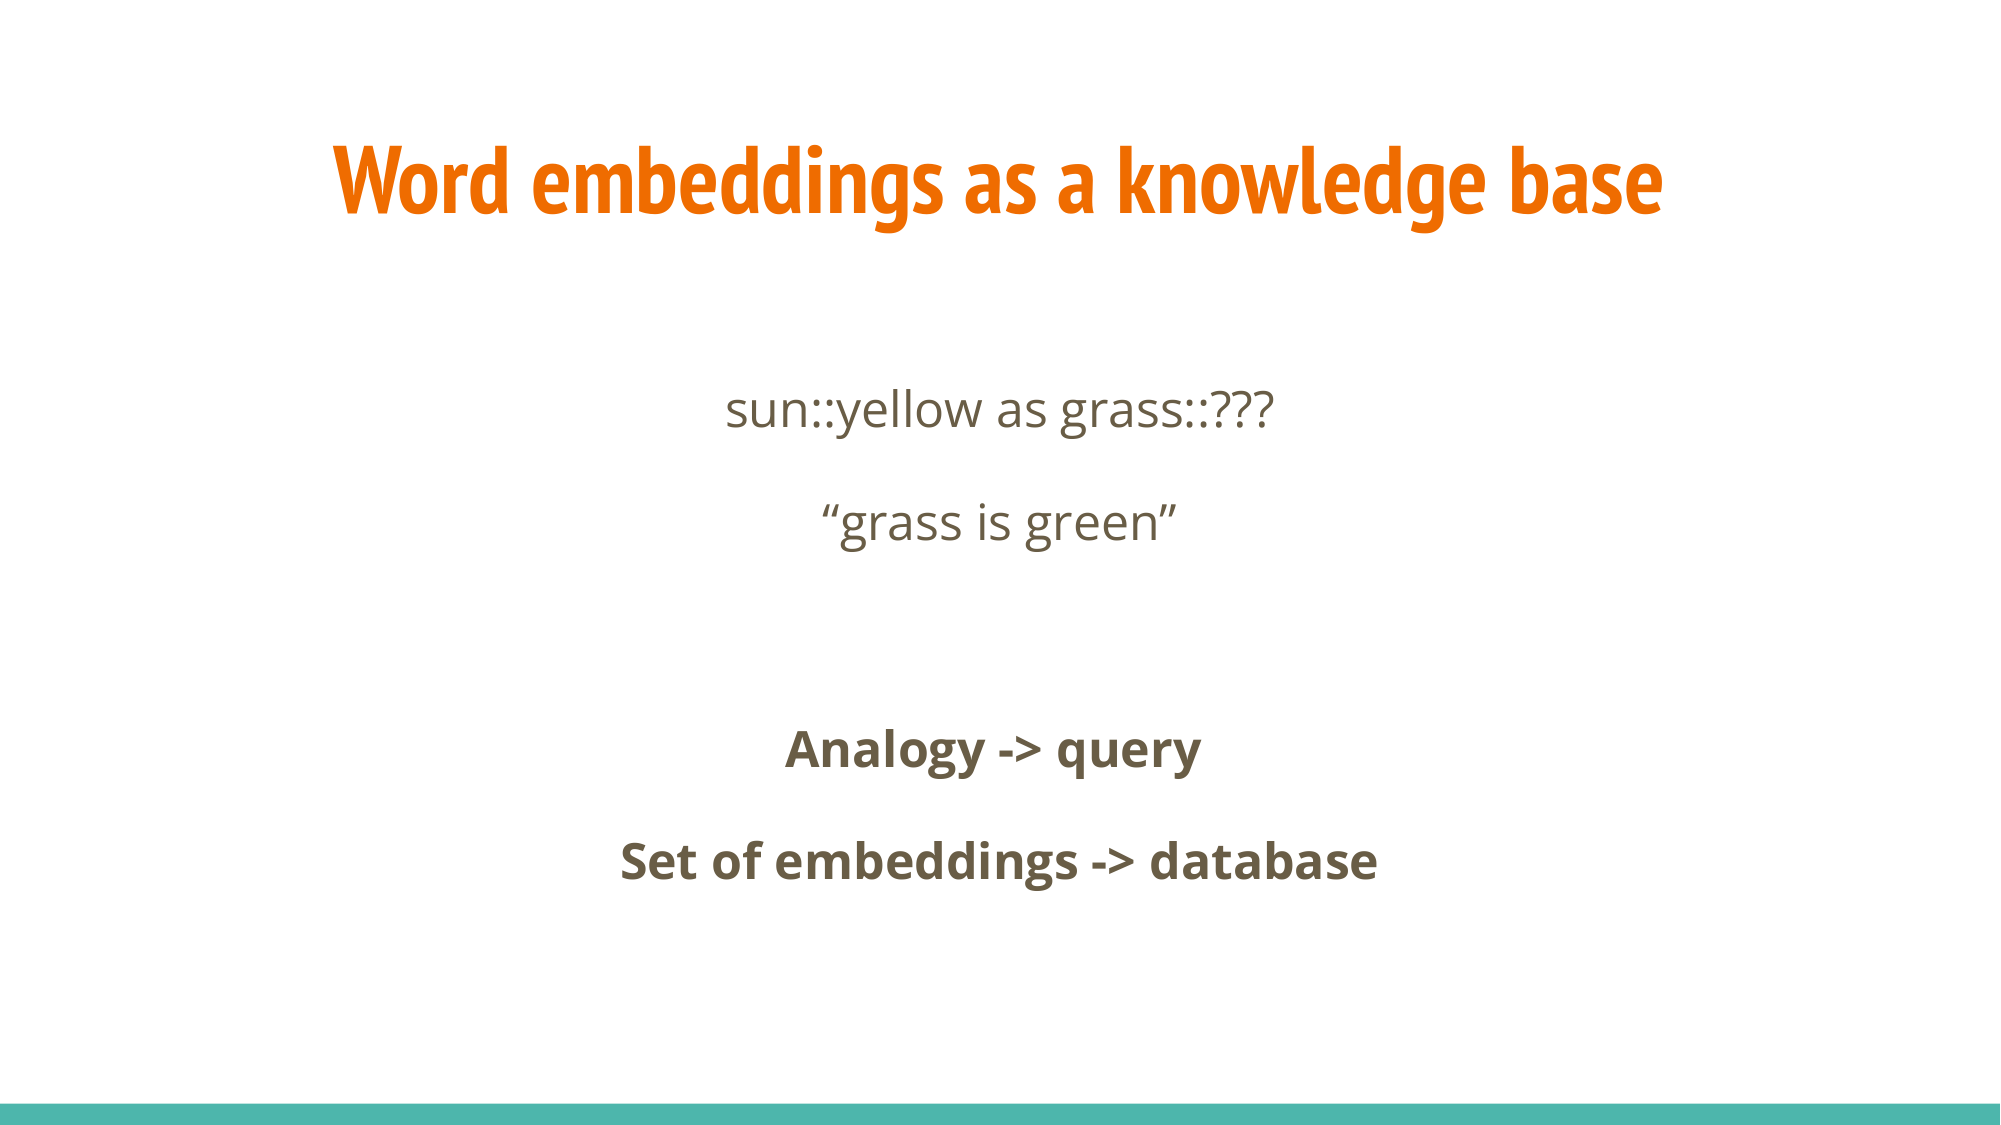

# Word embeddings as a knowledge base
sun::yellow as grass::???
“grass is green”
Analogy -> query
Set of embeddings -> database